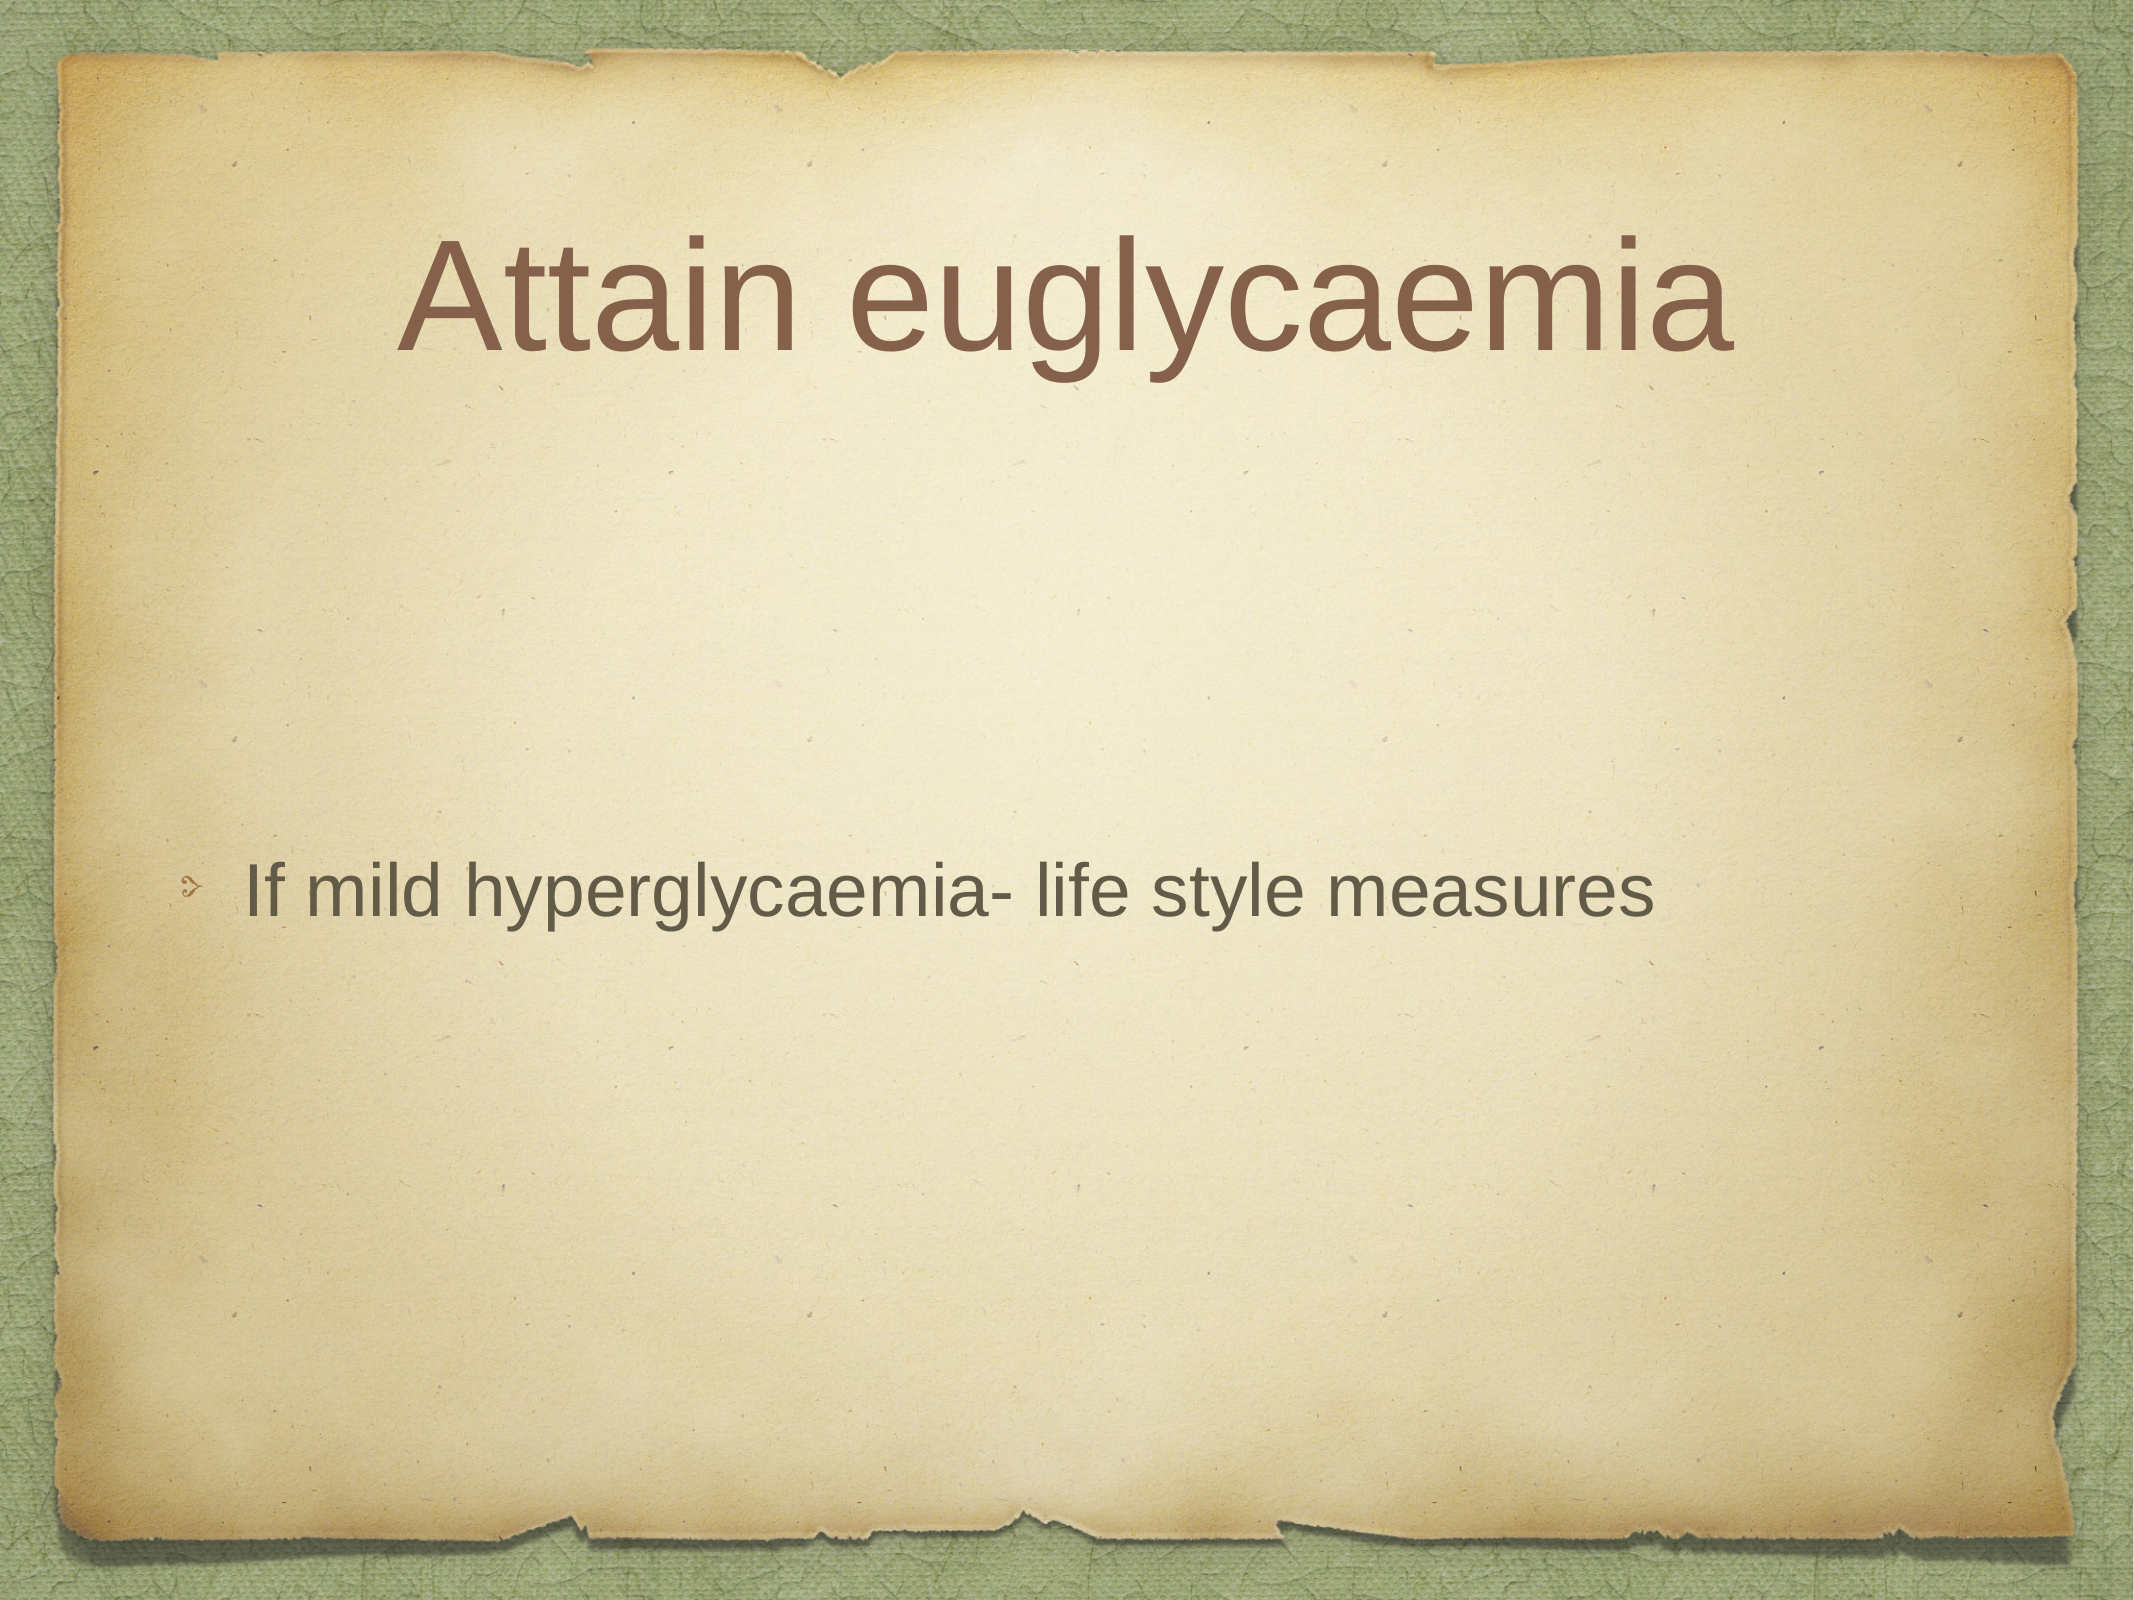

# Attain euglycaemia
If mild hyperglycaemia- life style measures